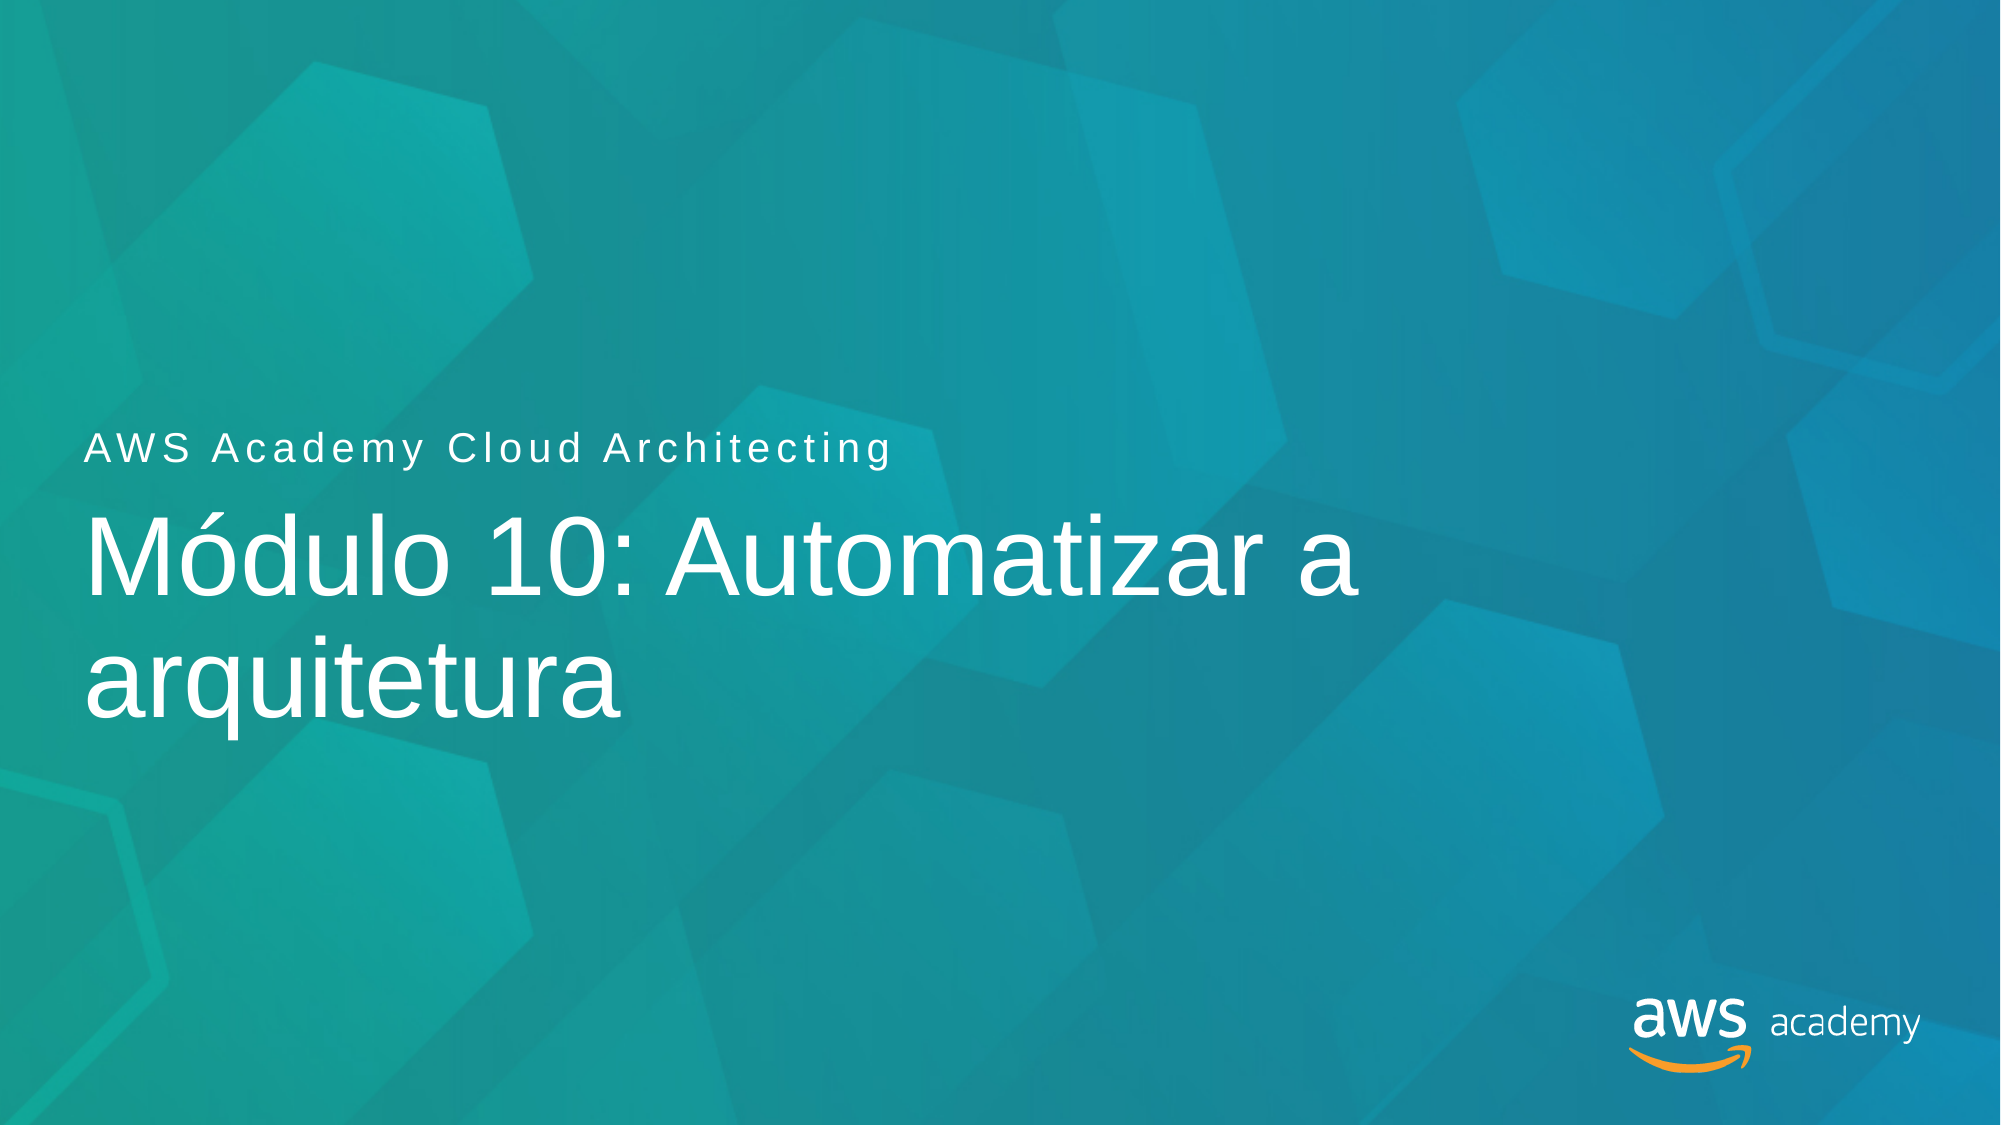

AWS Academy Cloud Architecting
# Módulo 10: Automatizar a arquitetura